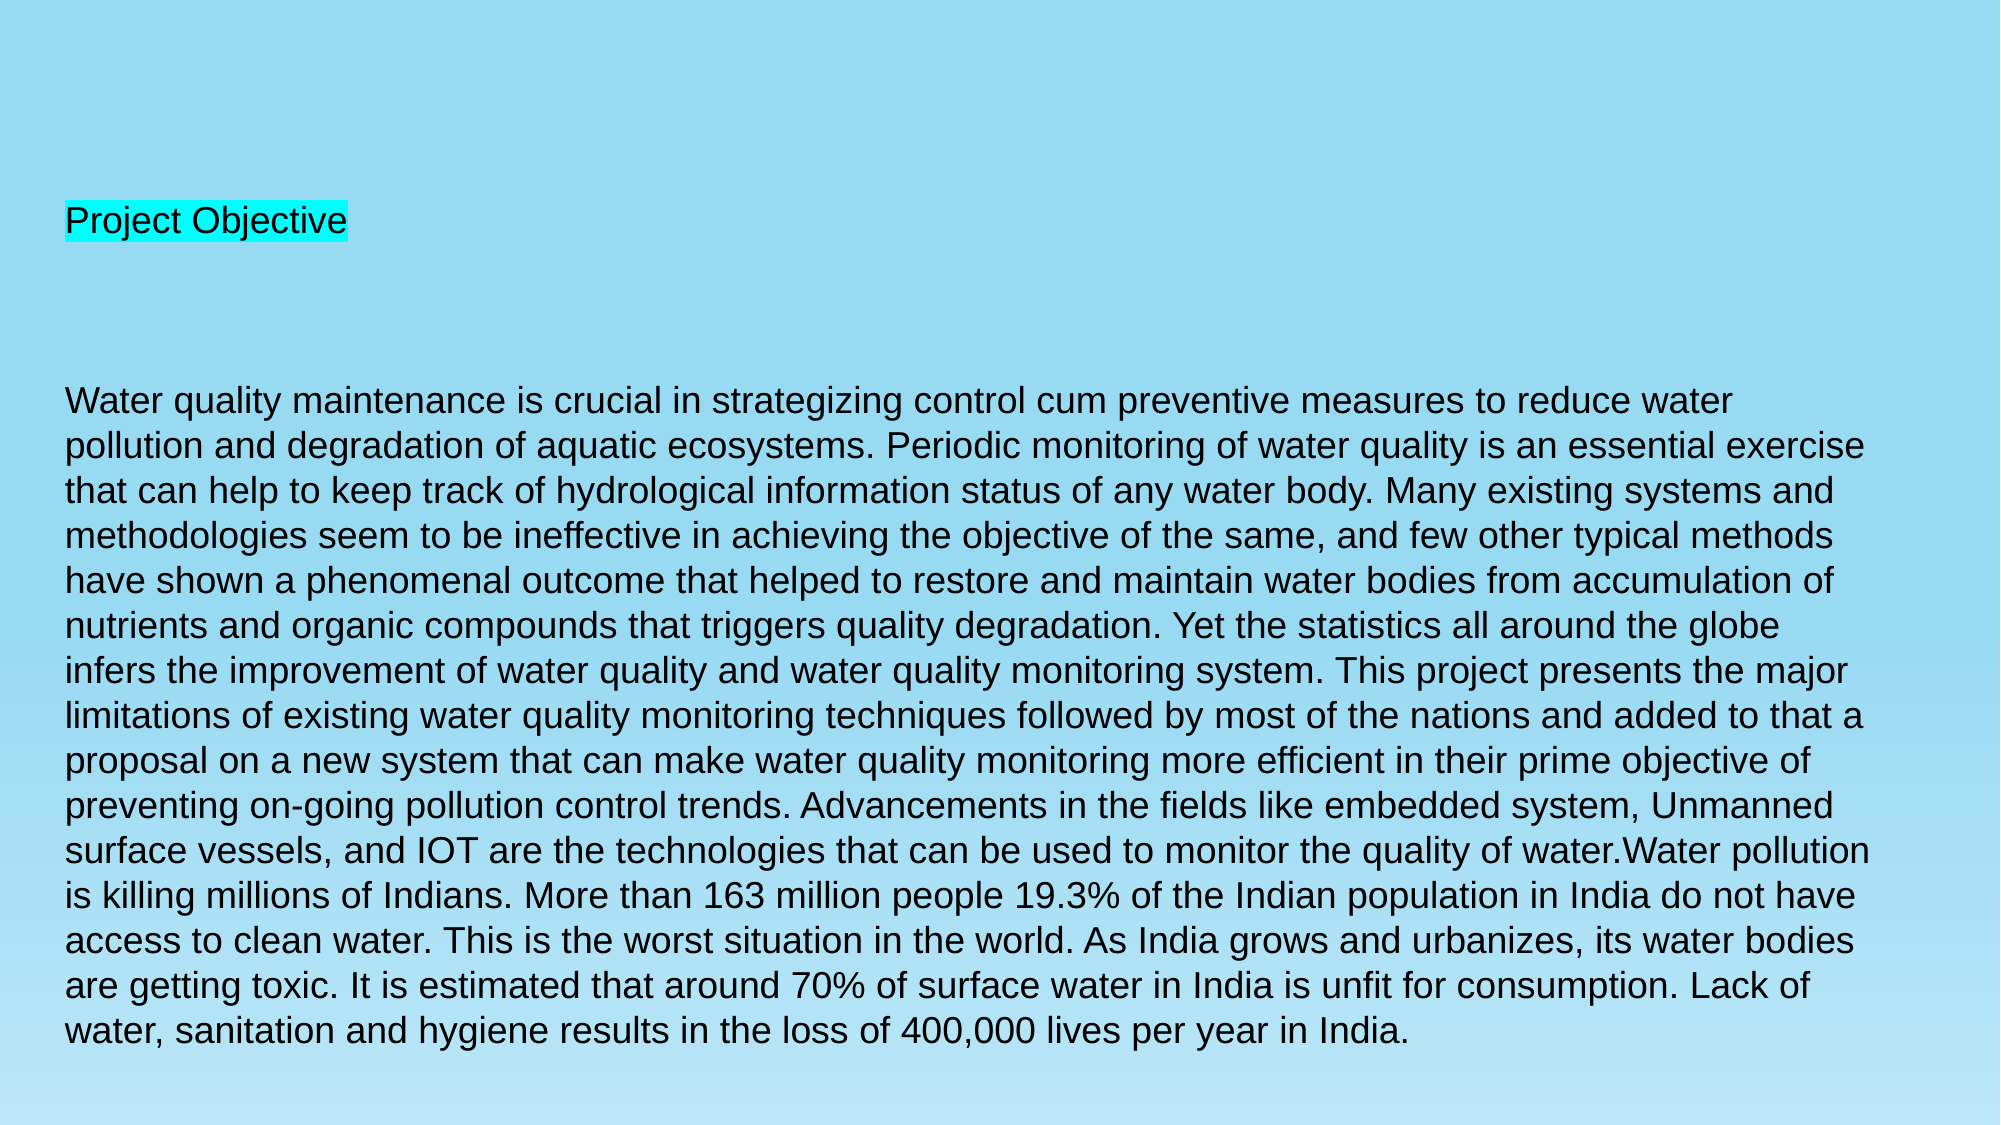

Project Objective

Water quality maintenance is crucial in strategizing control cum preventive measures to reduce water pollution and degradation of aquatic ecosystems. Periodic monitoring of water quality is an essential exercise that can help to keep track of hydrological information status of any water body. Many existing systems and methodologies seem to be ineffective in achieving the objective of the same, and few other typical methods have shown a phenomenal outcome that helped to restore and maintain water bodies from accumulation of nutrients and organic compounds that triggers quality degradation. Yet the statistics all around the globe infers the improvement of water quality and water quality monitoring system. This project presents the major limitations of existing water quality monitoring techniques followed by most of the nations and added to that a proposal on a new system that can make water quality monitoring more efficient in their prime objective of preventing on-going pollution control trends. Advancements in the fields like embedded system, Unmanned surface vessels, and IOT are the technologies that can be used to monitor the quality of water.Water pollution is killing millions of Indians. More than 163 million people 19.3% of the Indian population in India do not have access to clean water. This is the worst situation in the world. As India grows and urbanizes, its water bodies are getting toxic. It is estimated that around 70% of surface water in India is unfit for consumption. Lack of water, sanitation and hygiene results in the loss of 400,000 lives per year in India.